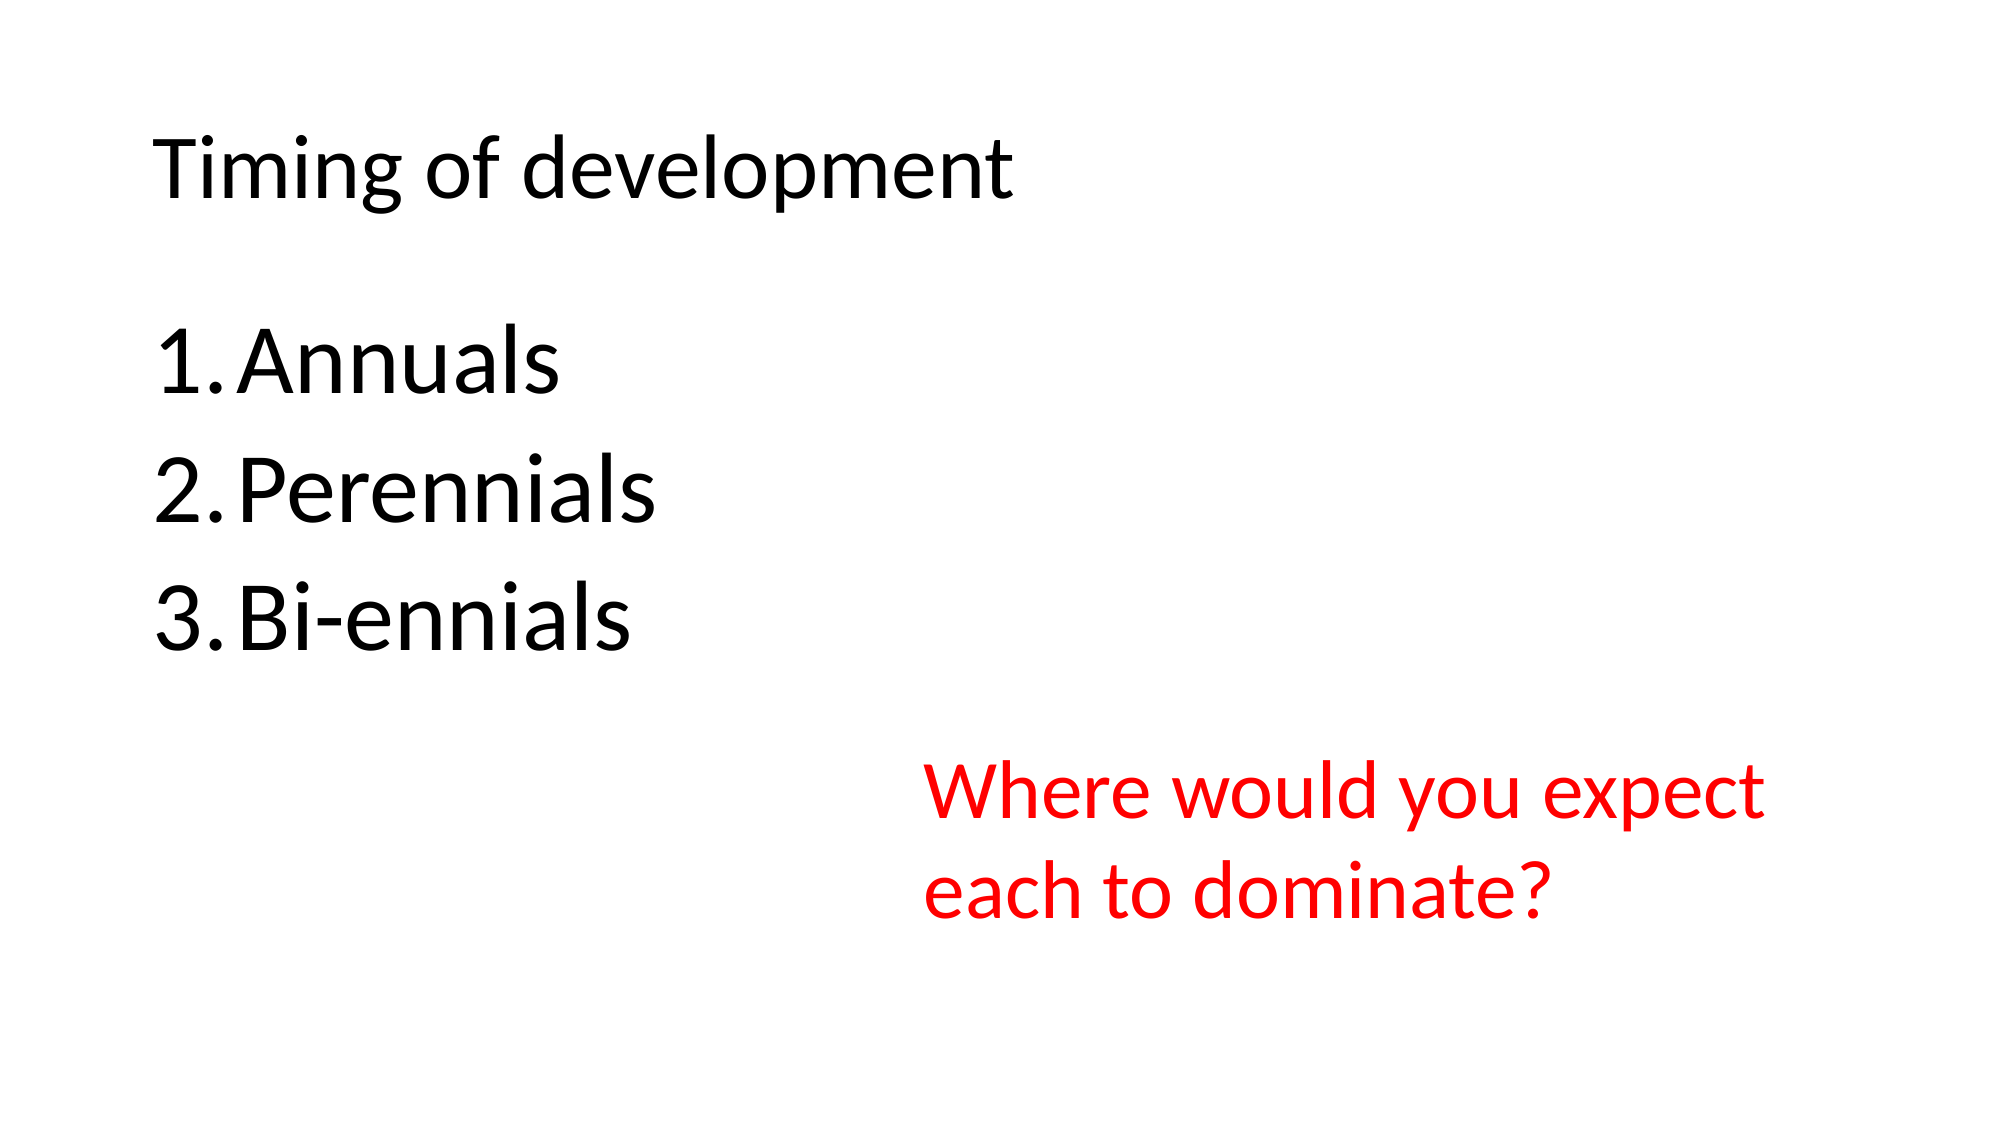

# Timing of development
Annuals
Perennials
Bi-ennials
Where would you expect each to dominate?